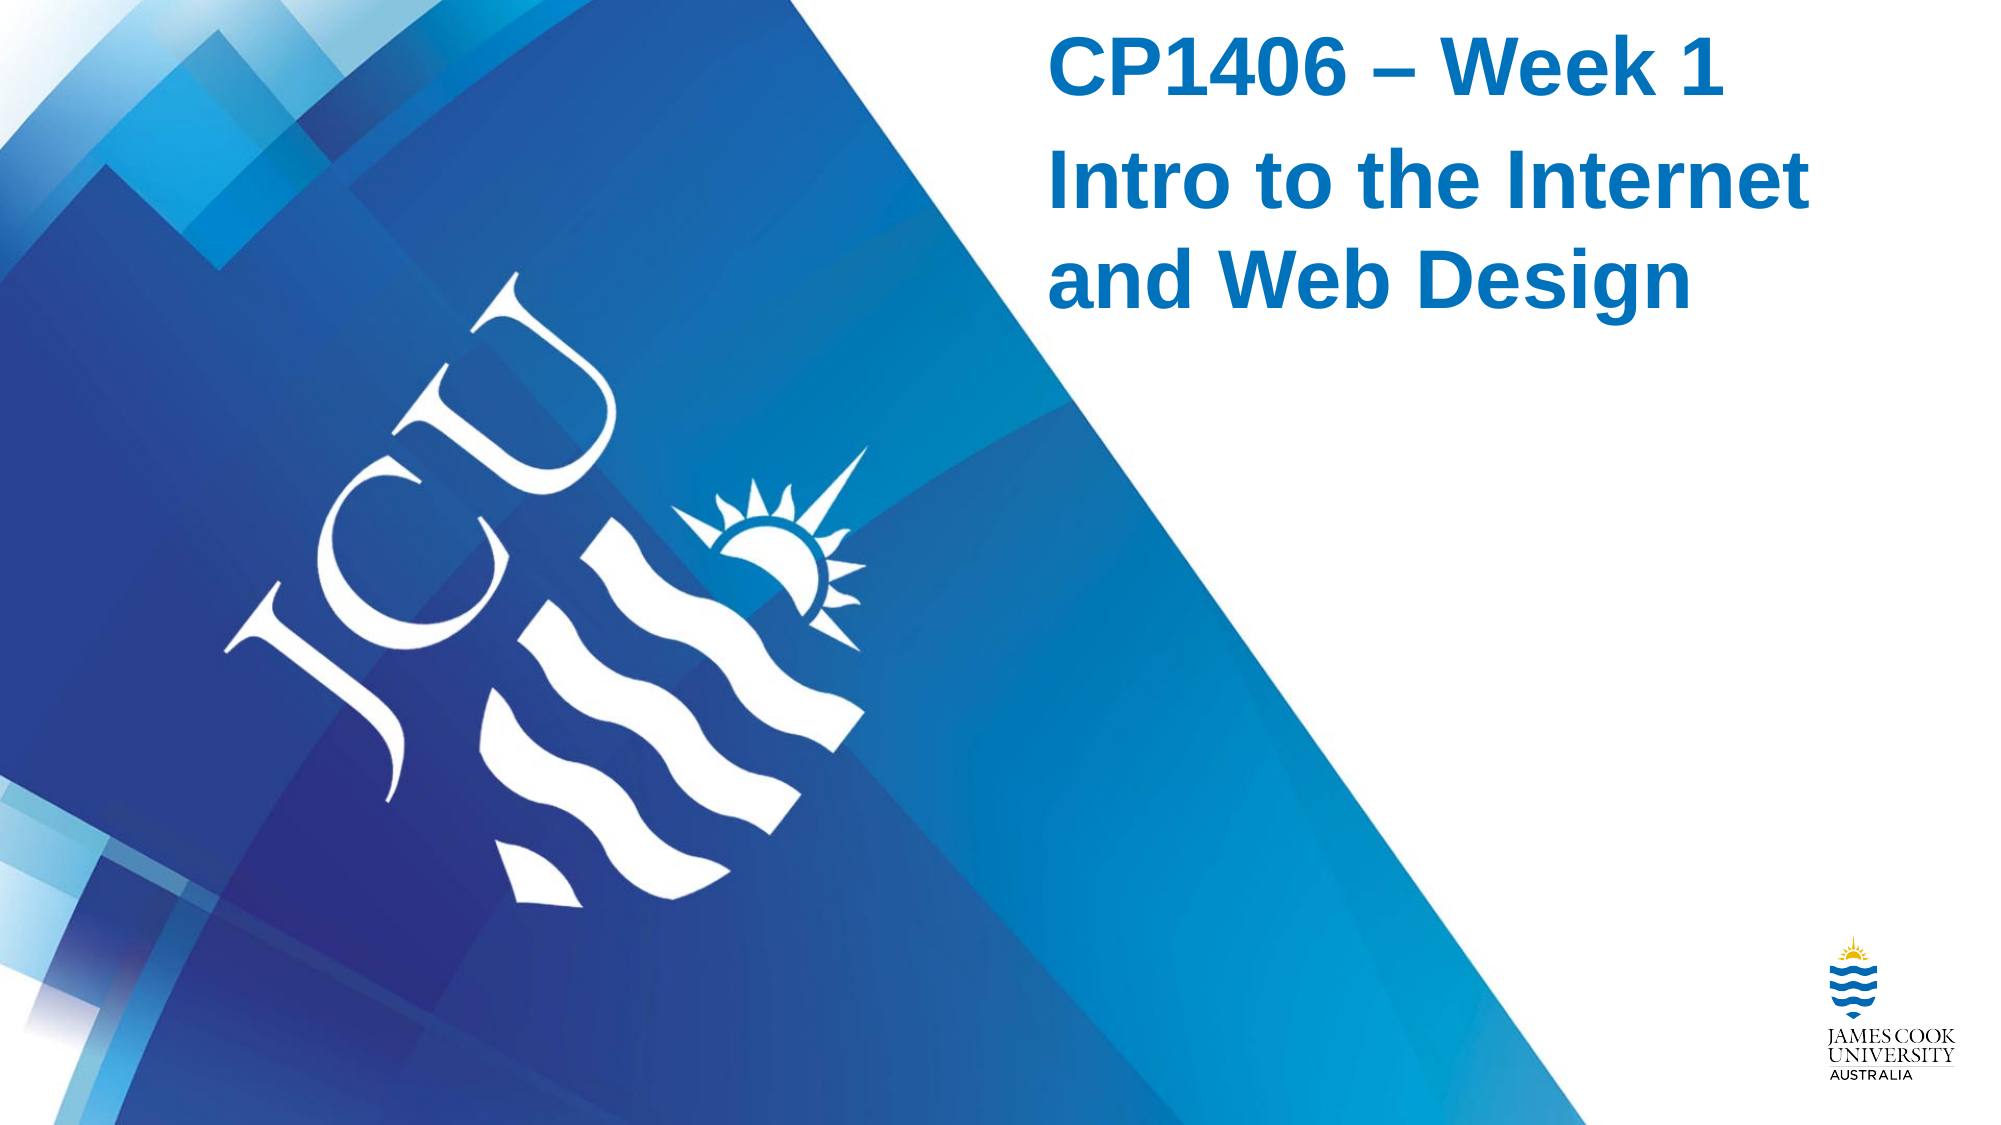

CP1406 – Week 1
Intro to the Internet and Web Design